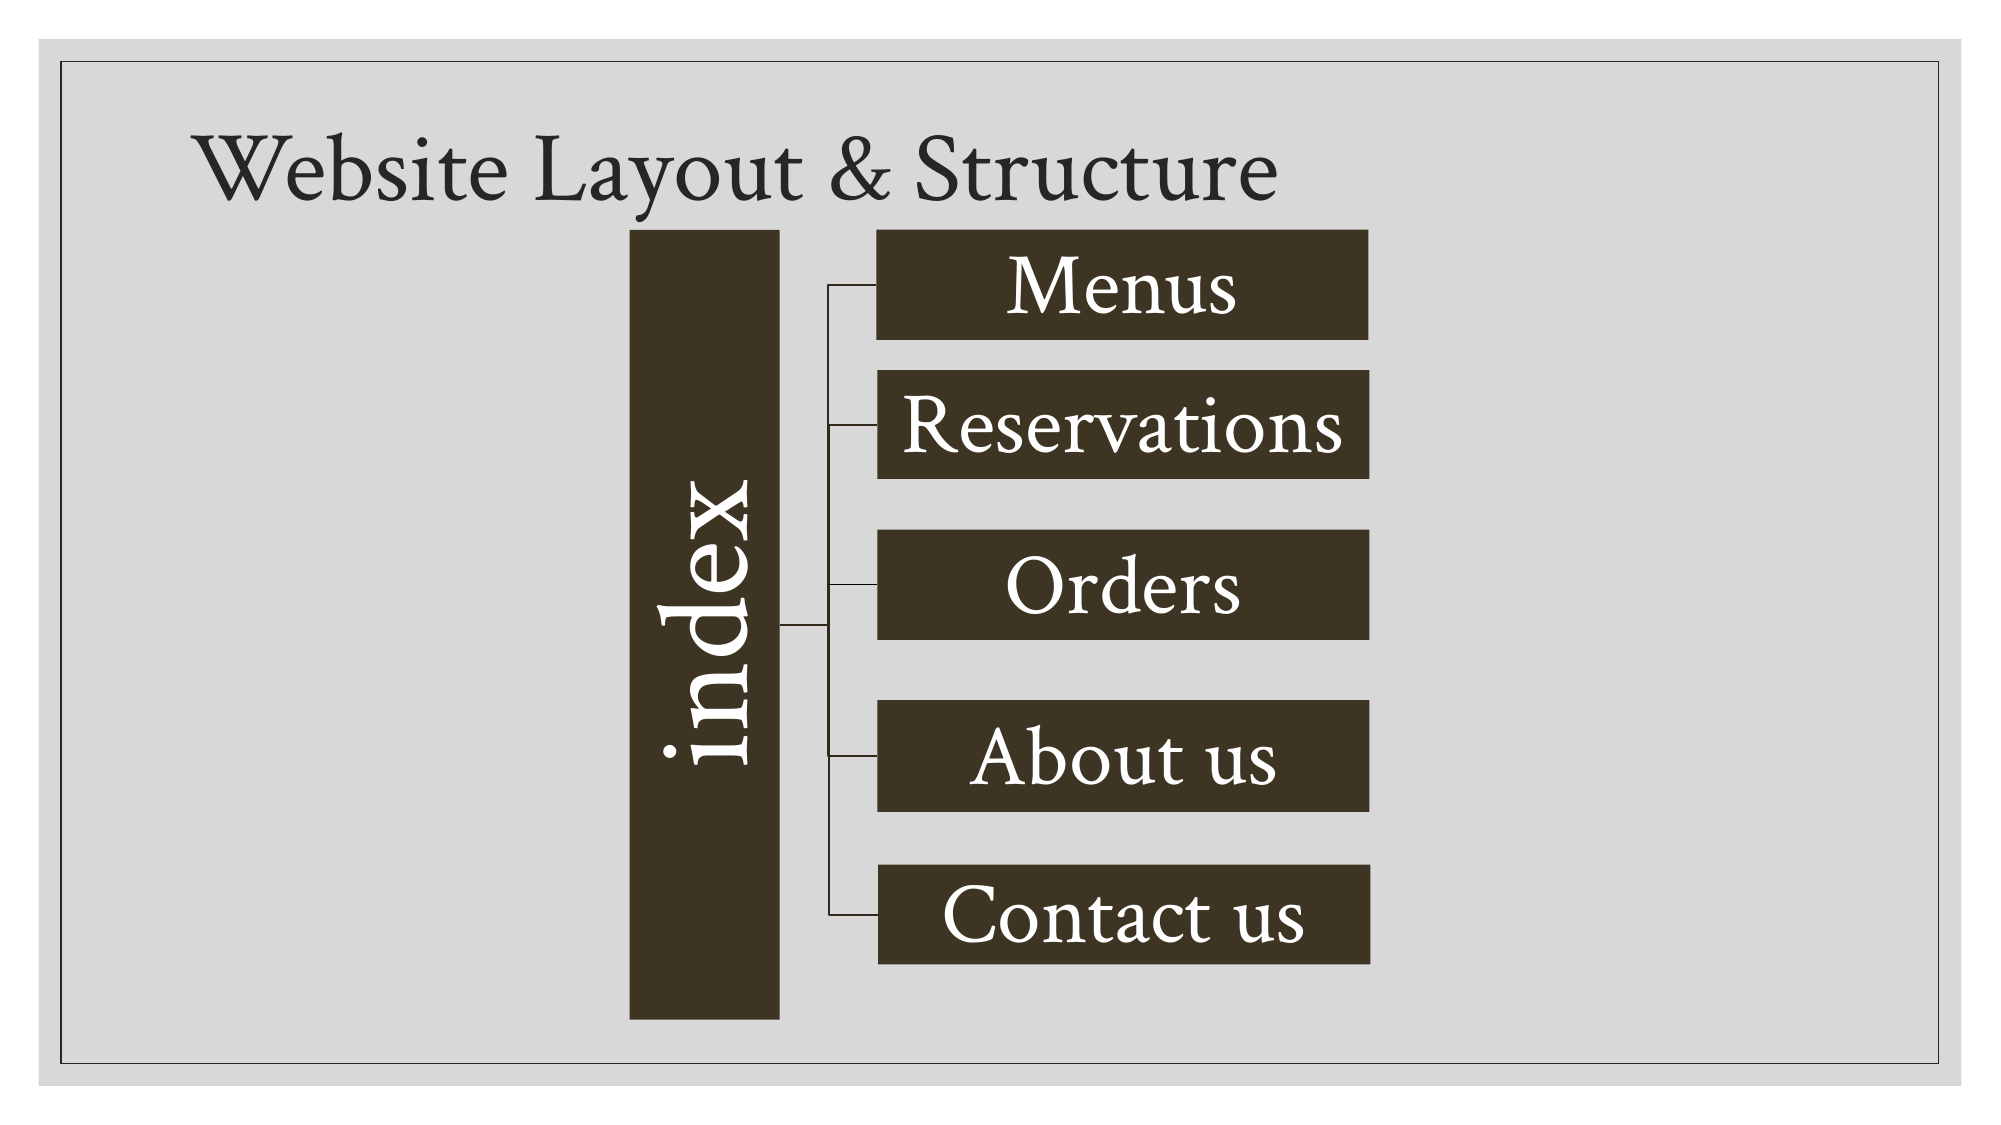

# Website Layout & Structure

index
Menus
Reservations
About us
Contact us

Orders